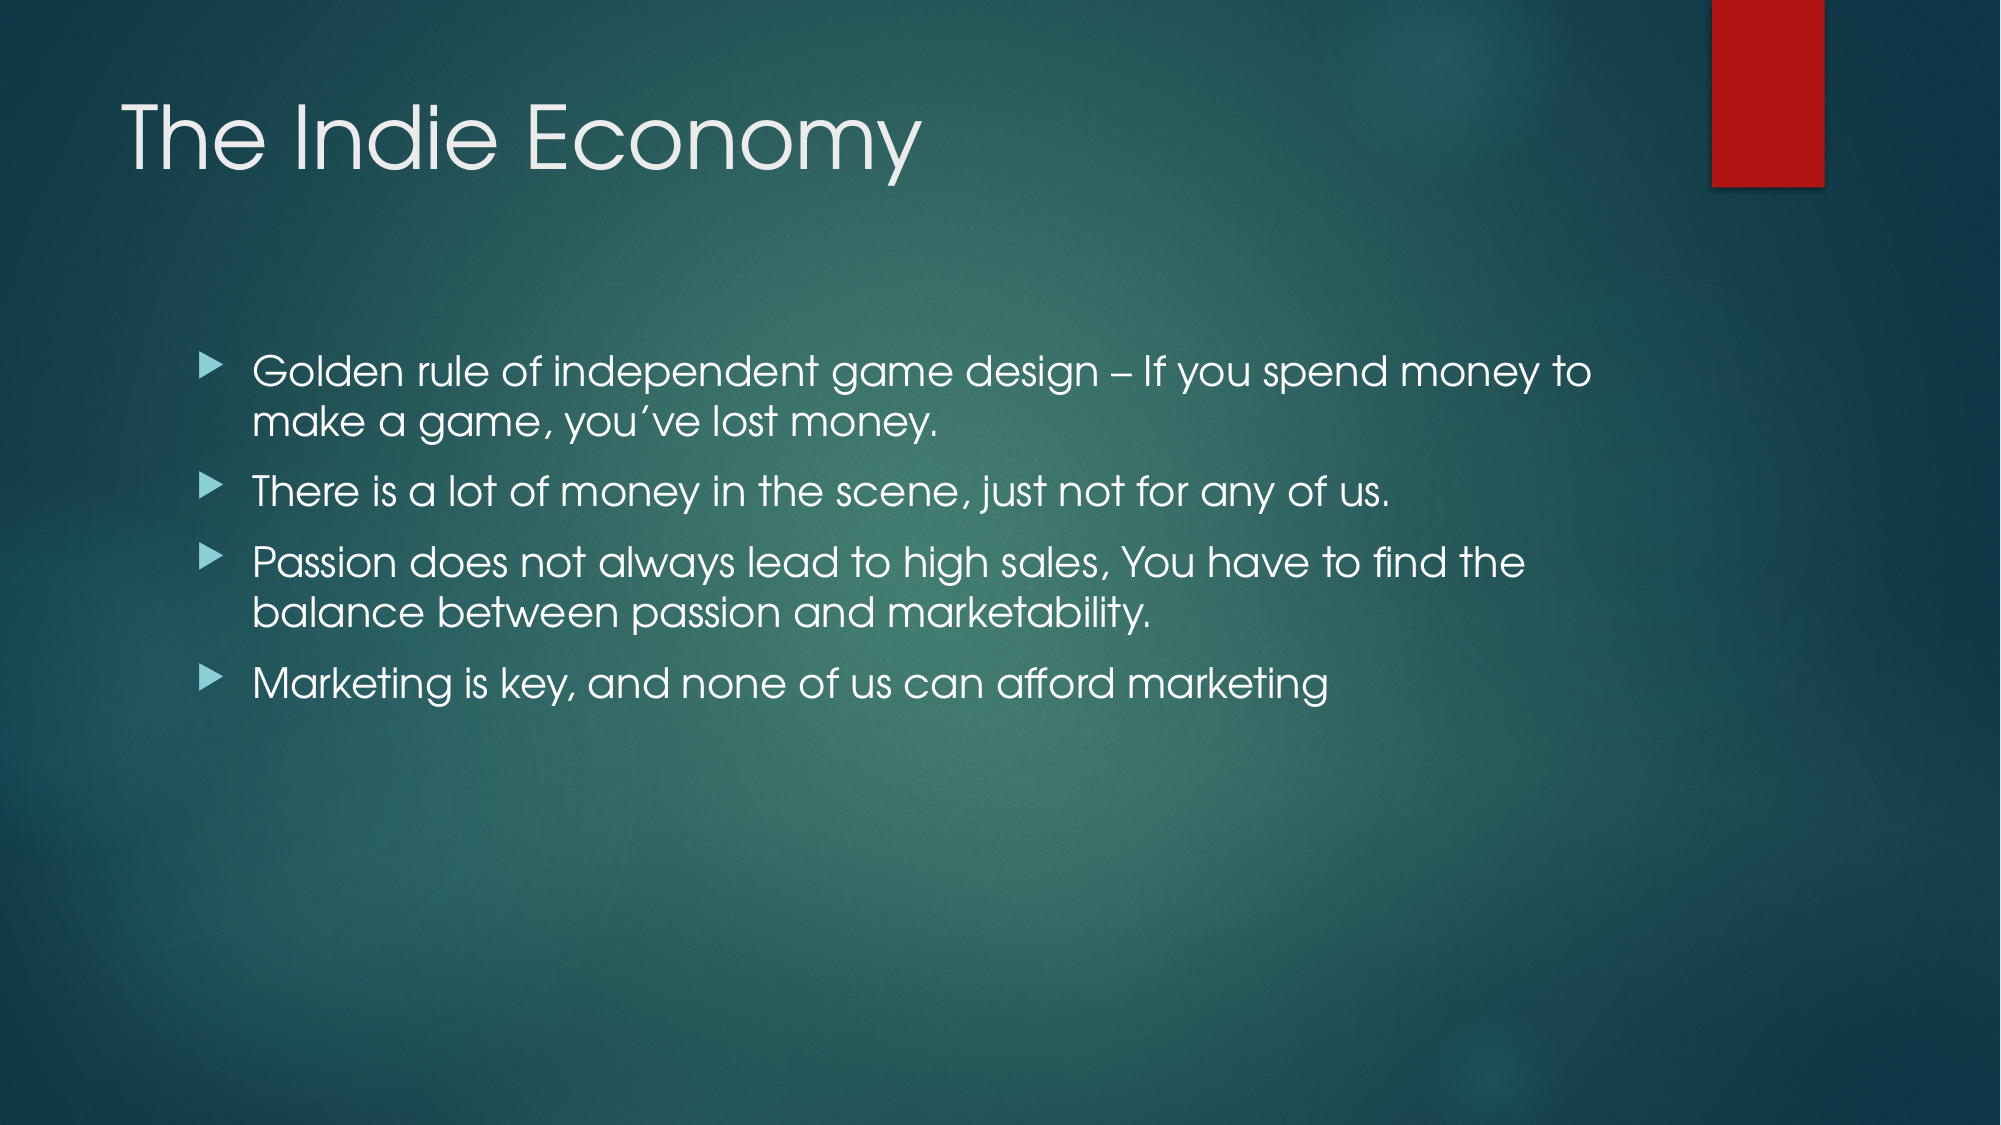

# The Indie Economy
Golden rule of independent game design – If you spend money to make a game, you’ve lost money.
There is a lot of money in the scene, just not for any of us.
Passion does not always lead to high sales, You have to find the balance between passion and marketability.
Marketing is key, and none of us can afford marketing